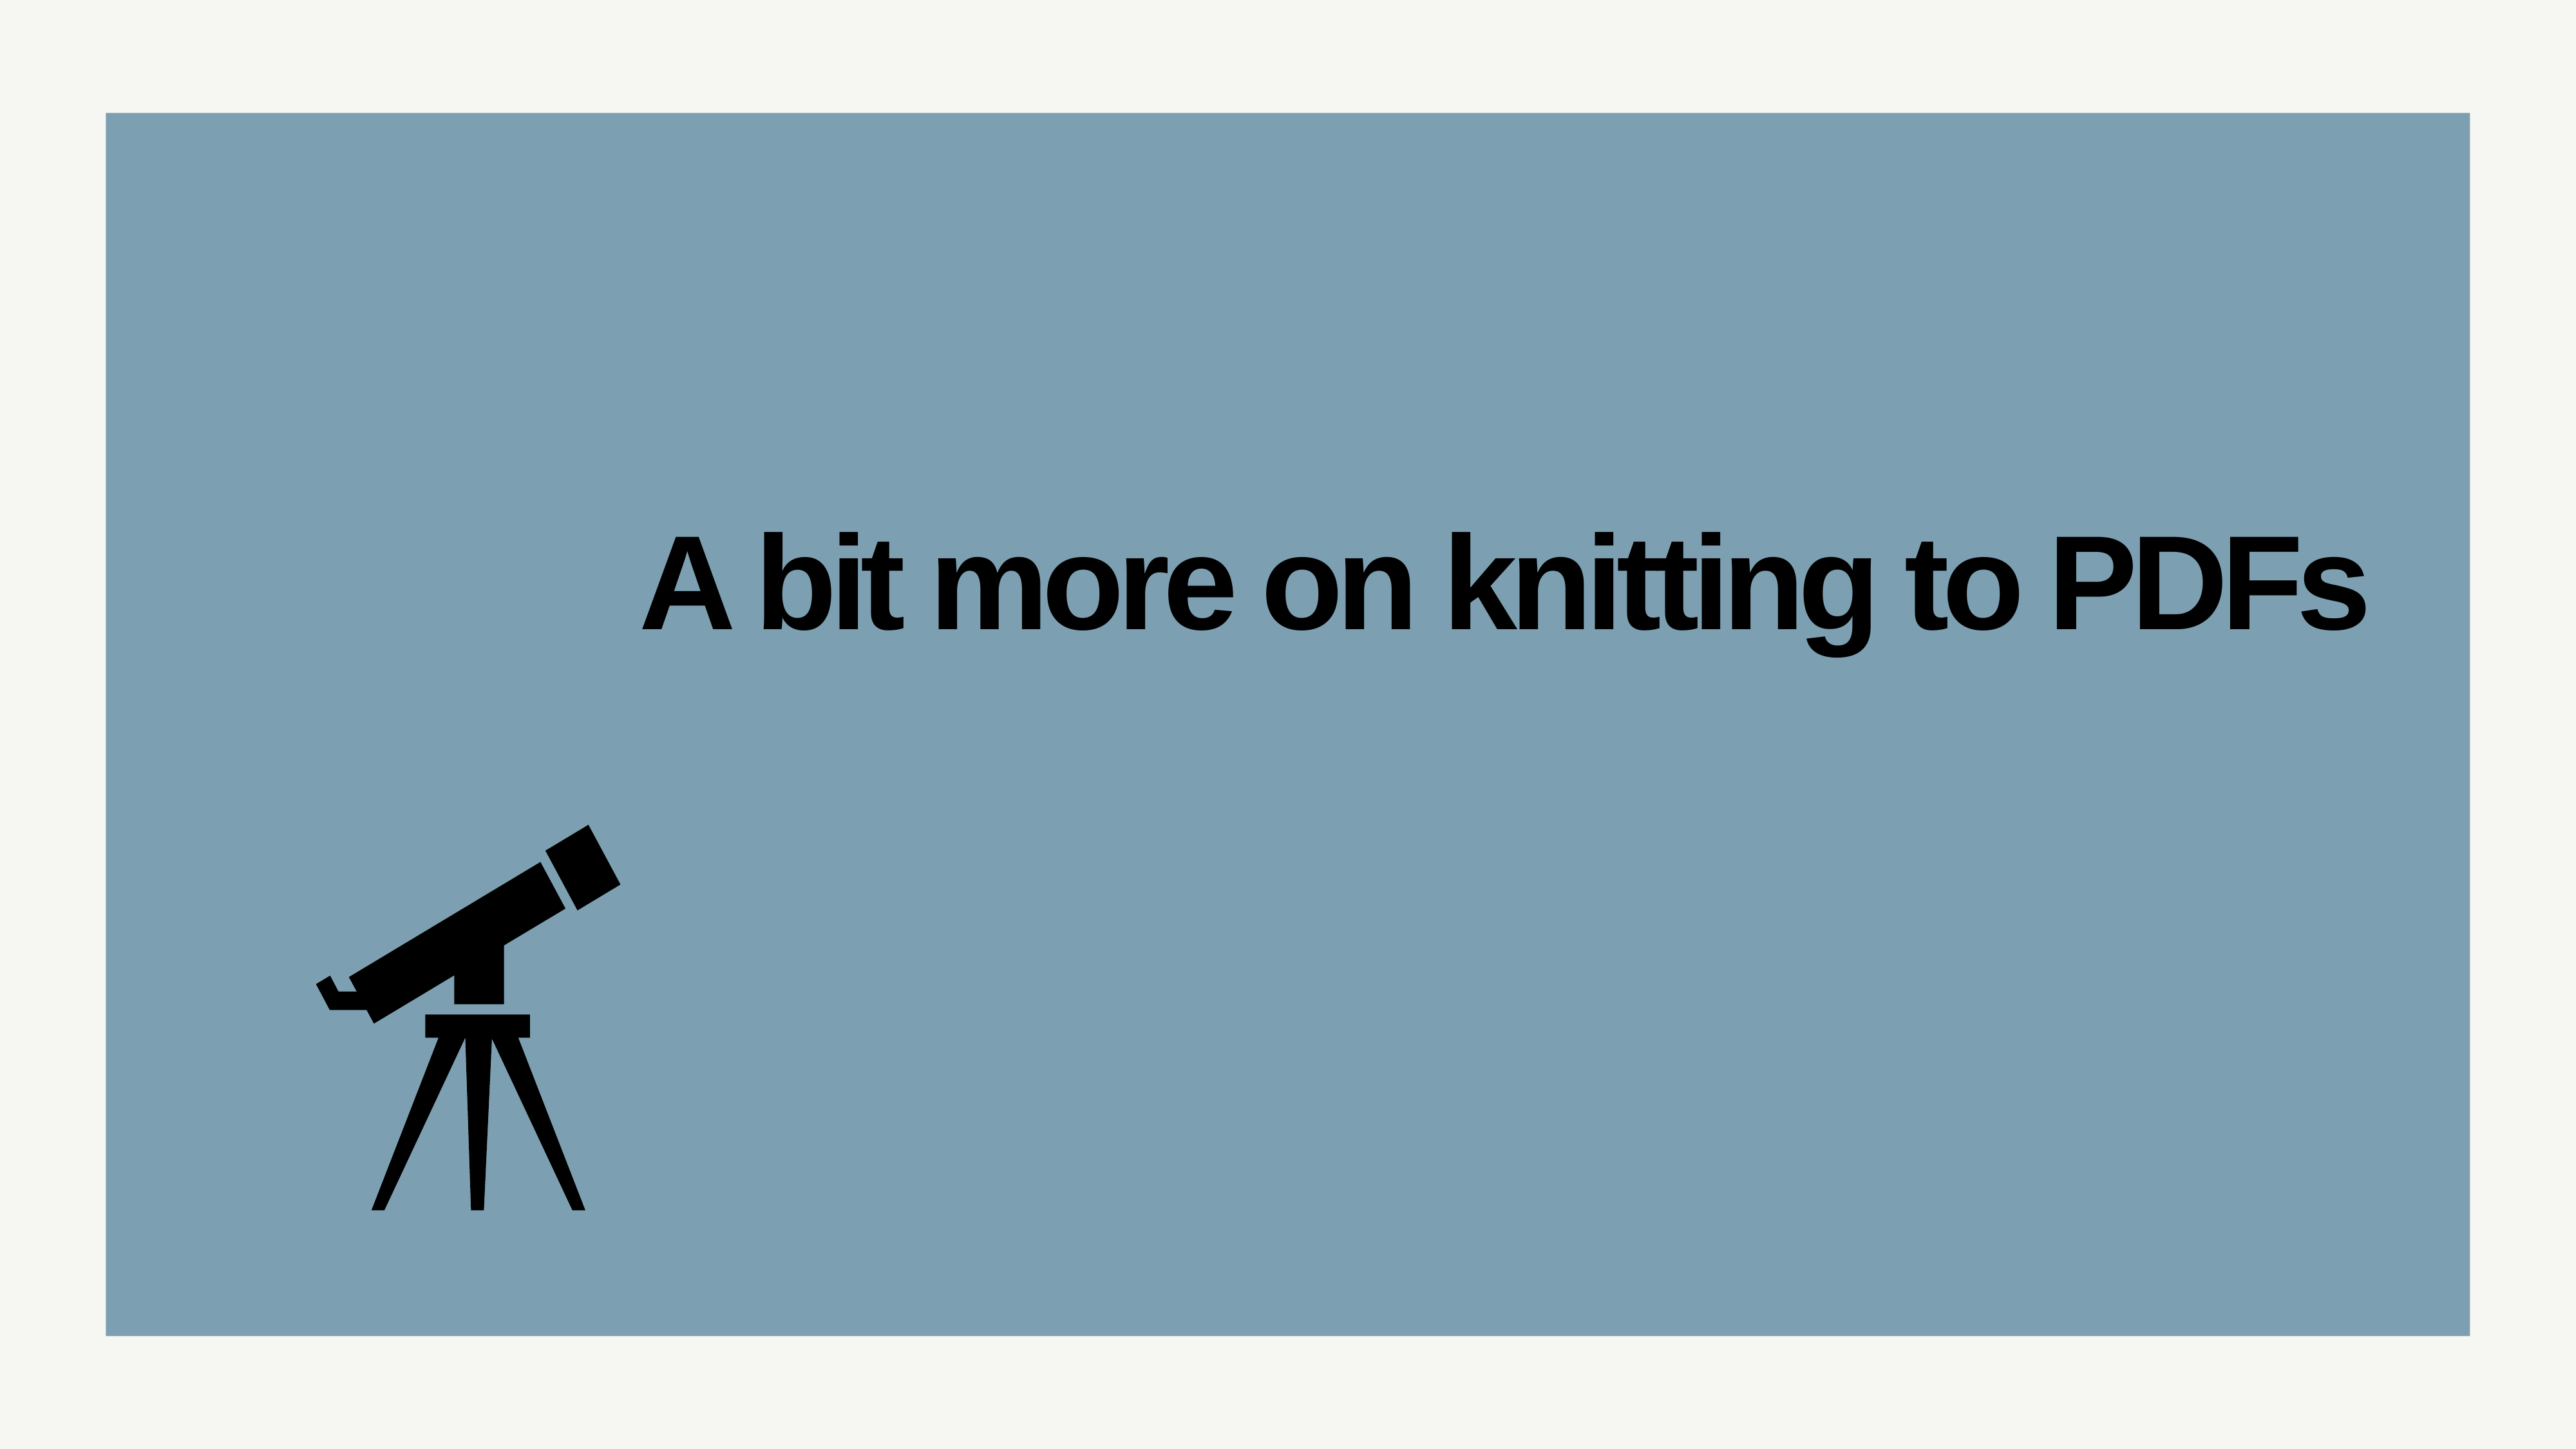

A bit more on knitting to PDFs